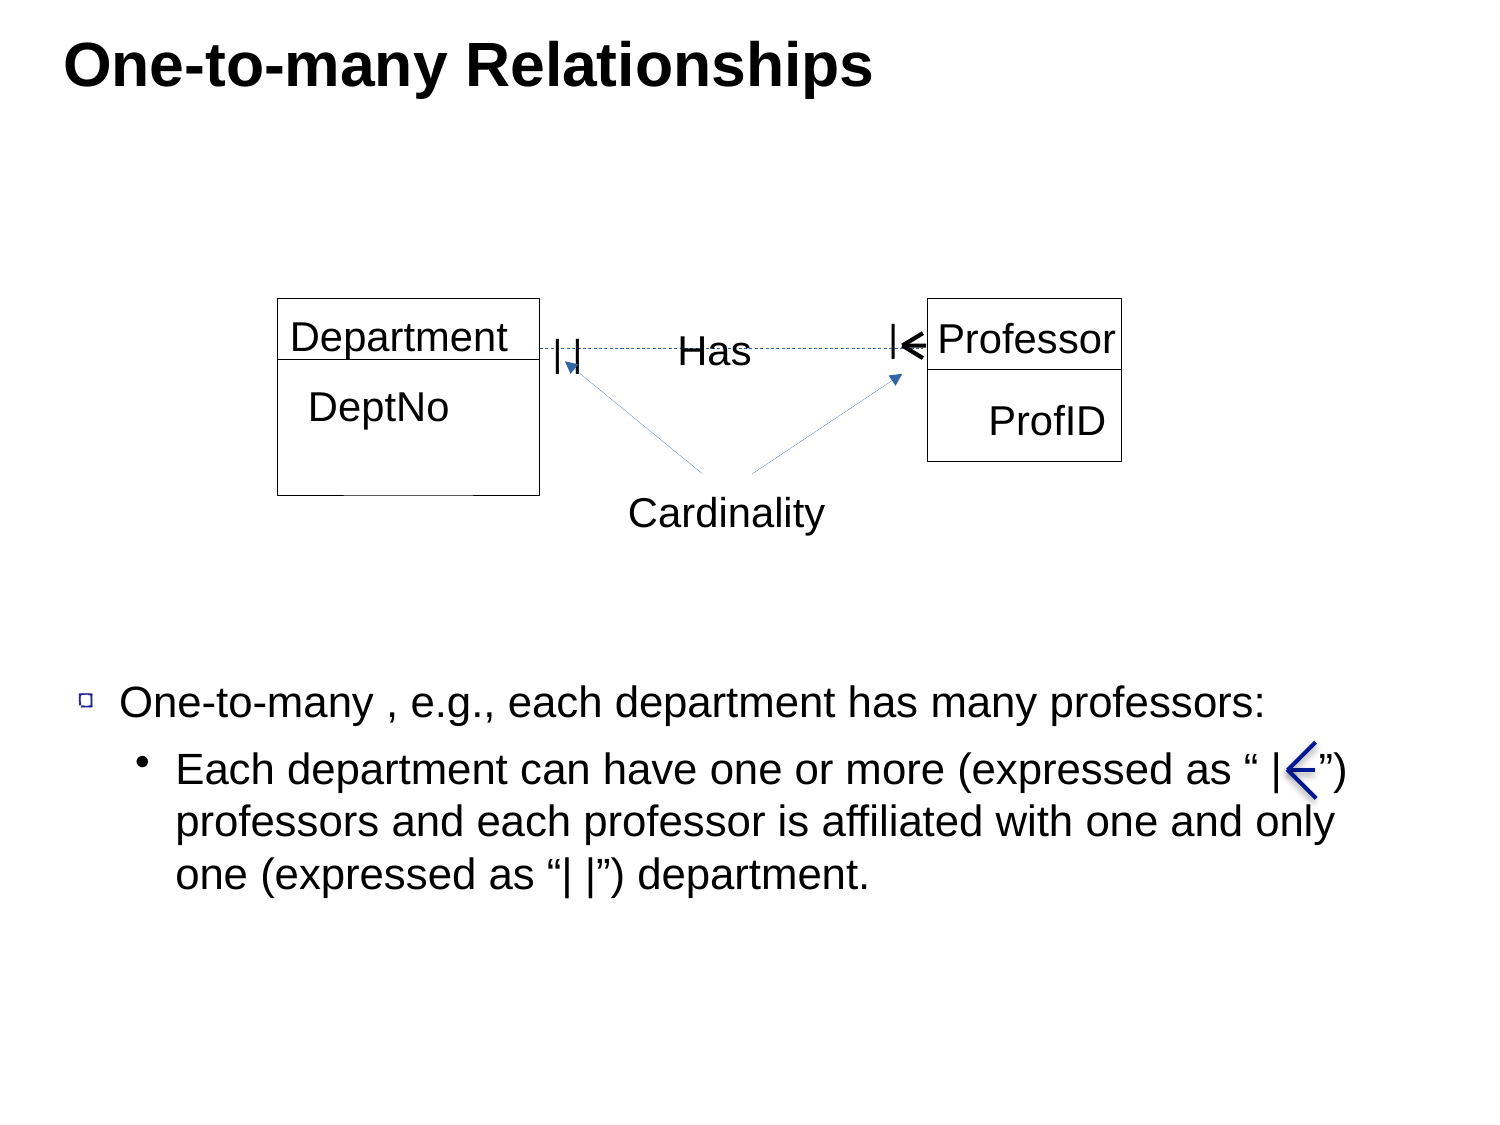

One-to-many Relationships

Professor

ProfID

Department

DeptNo
|
Has
| |

Cardinality
One-to-many , e.g., each department has many professors:
Each department can have one or more (expressed as “ |   ”) professors and each professor is affiliated with one and only one (expressed as “| |”) department.